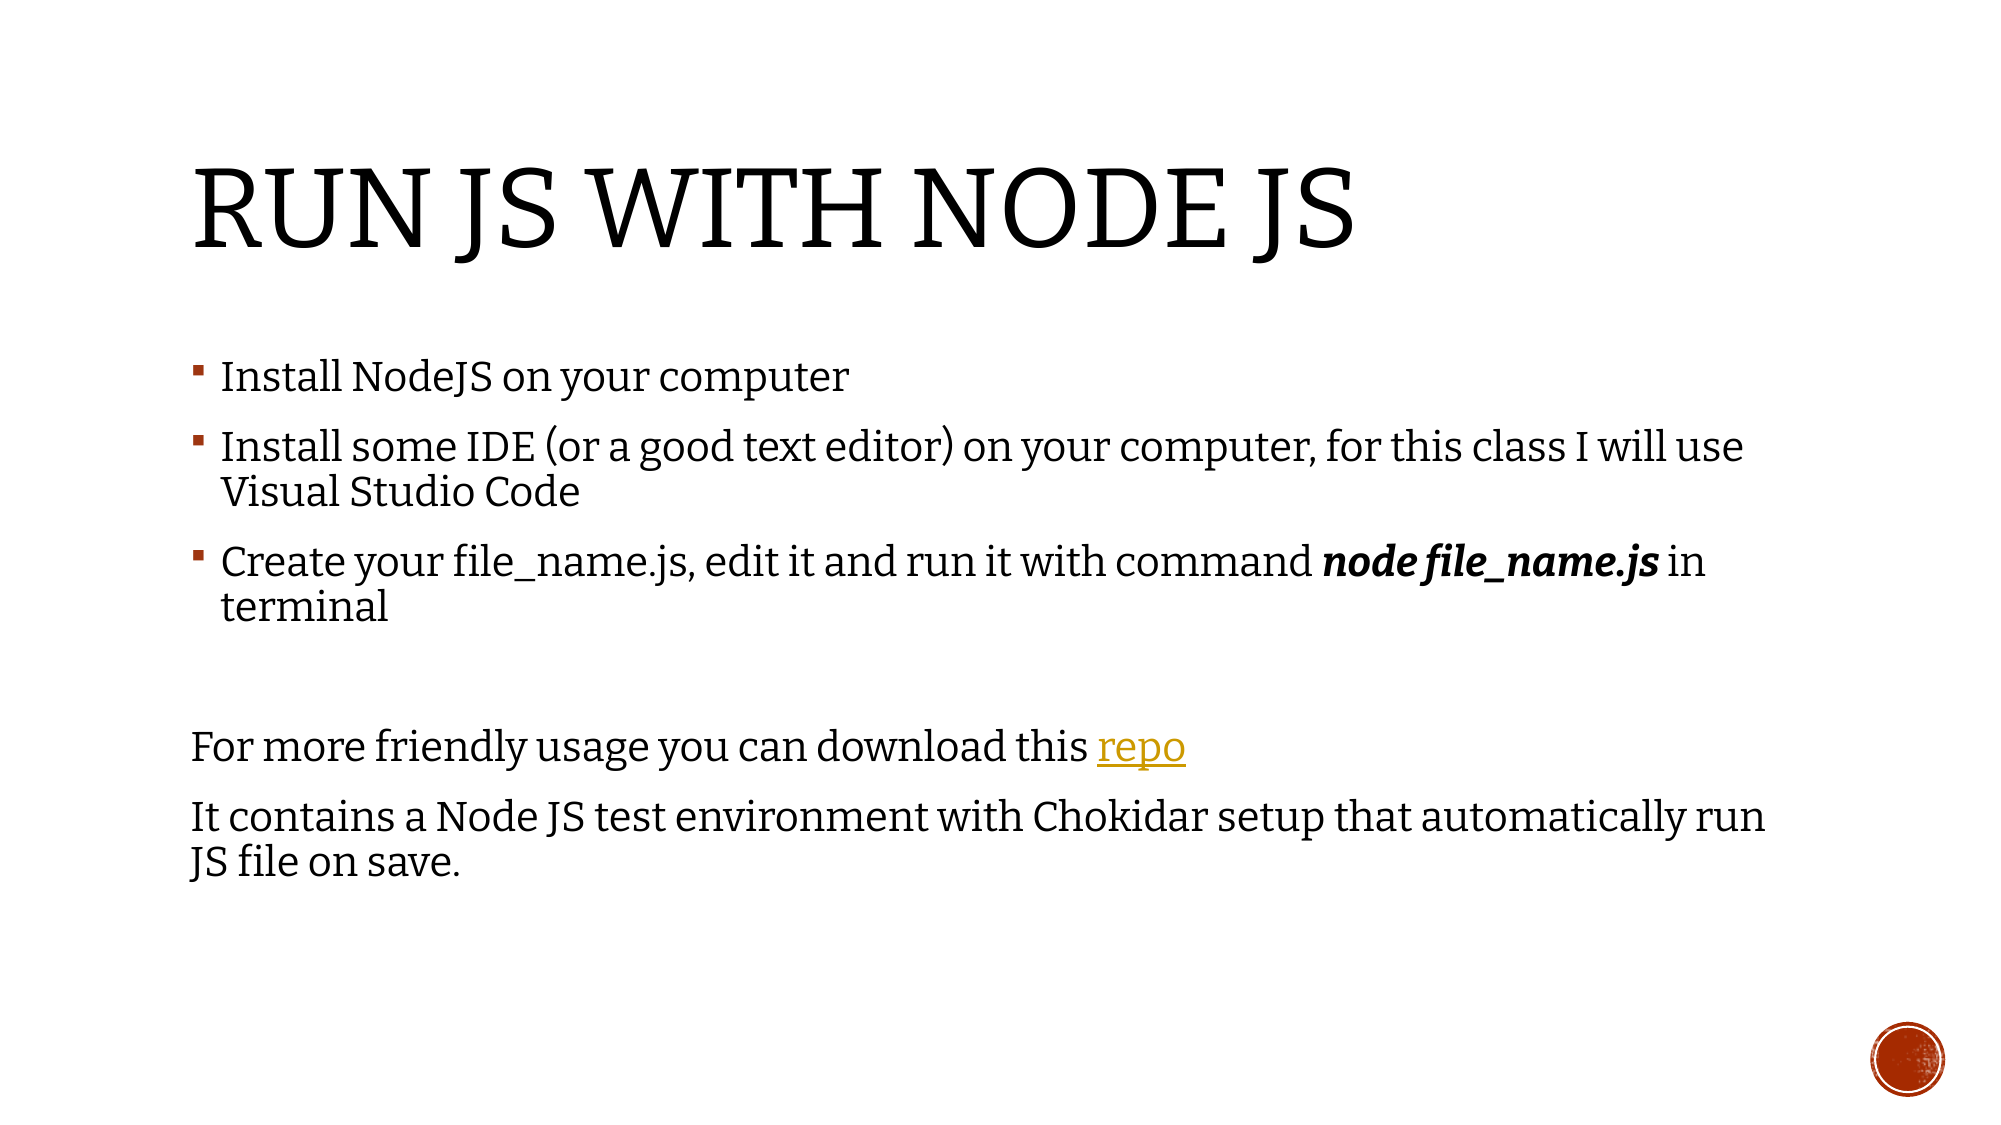

# Run JS with NODE JS
Install NodeJS on your computer
Install some IDE (or a good text editor) on your computer, for this class I will use Visual Studio Code
Create your file_name.js, edit it and run it with command node file_name.js in terminal

For more friendly usage you can download this repo
It contains a Node JS test environment with Chokidar setup that automatically run JS file on save.